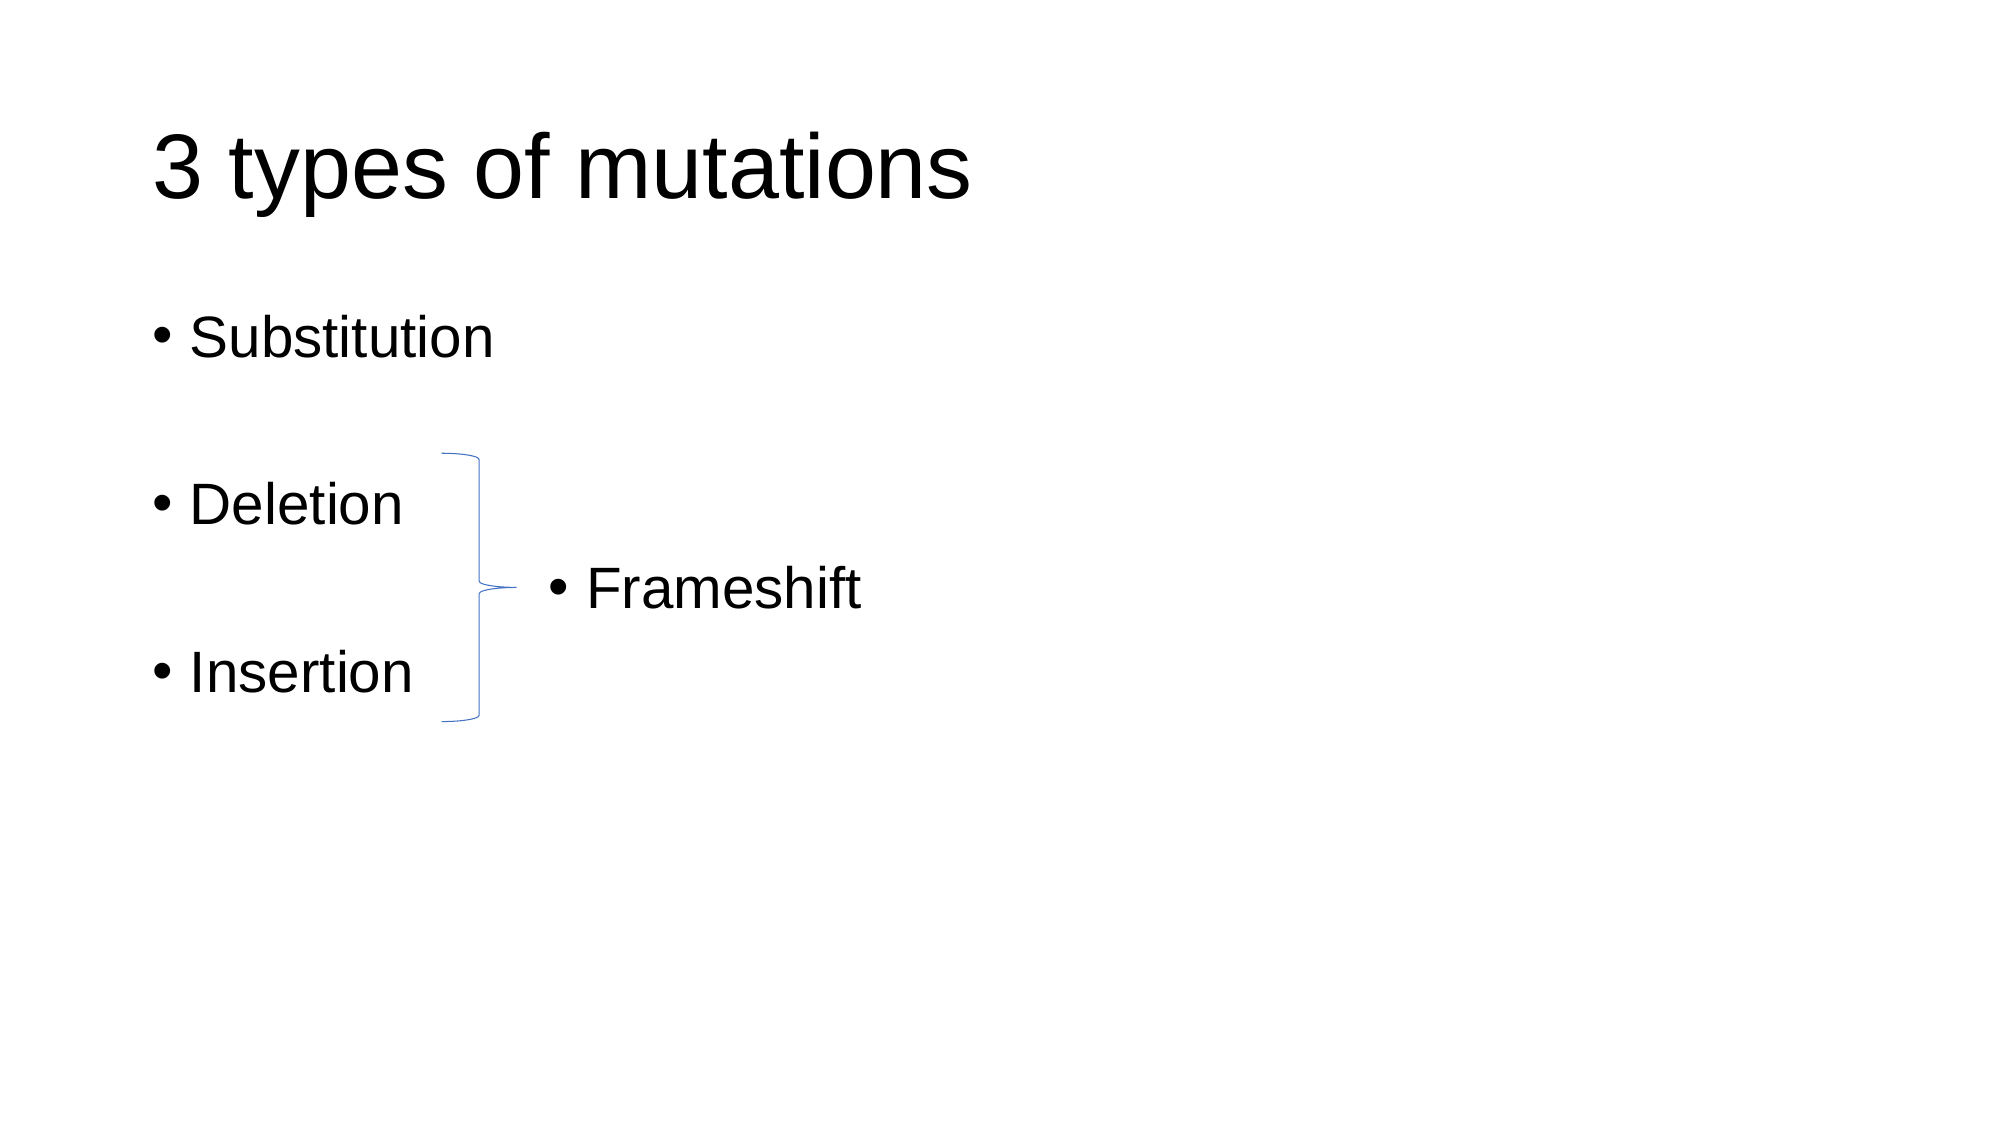

# 3 types of mutations
Substitution

Deletion

Insertion

Frameshift